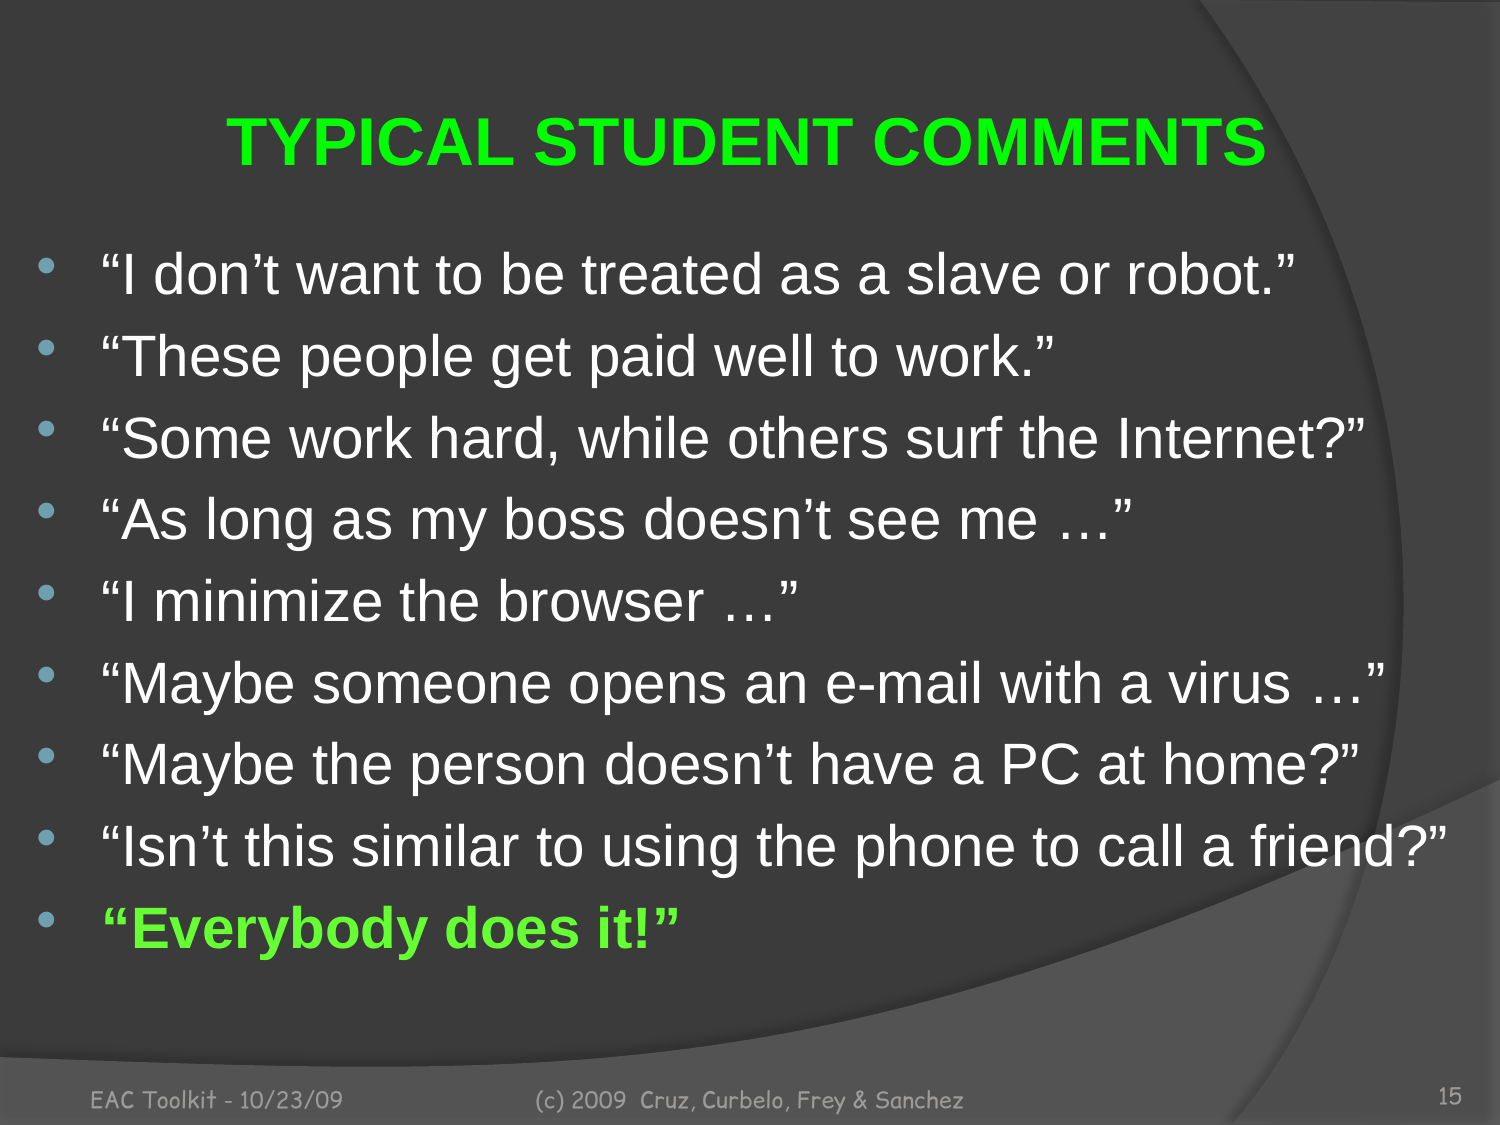

# Typical Student Comments
“I don’t want to be treated as a slave or robot.”
“These people get paid well to work.”
“Some work hard, while others surf the Internet?”
“As long as my boss doesn’t see me …”
“I minimize the browser …”
“Maybe someone opens an e-mail with a virus …”
“Maybe the person doesn’t have a PC at home?”
“Isn’t this similar to using the phone to call a friend?”
“Everybody does it!”
EAC Toolkit - 10/23/09
(c) 2009  Cruz, Curbelo, Frey & Sanchez
15